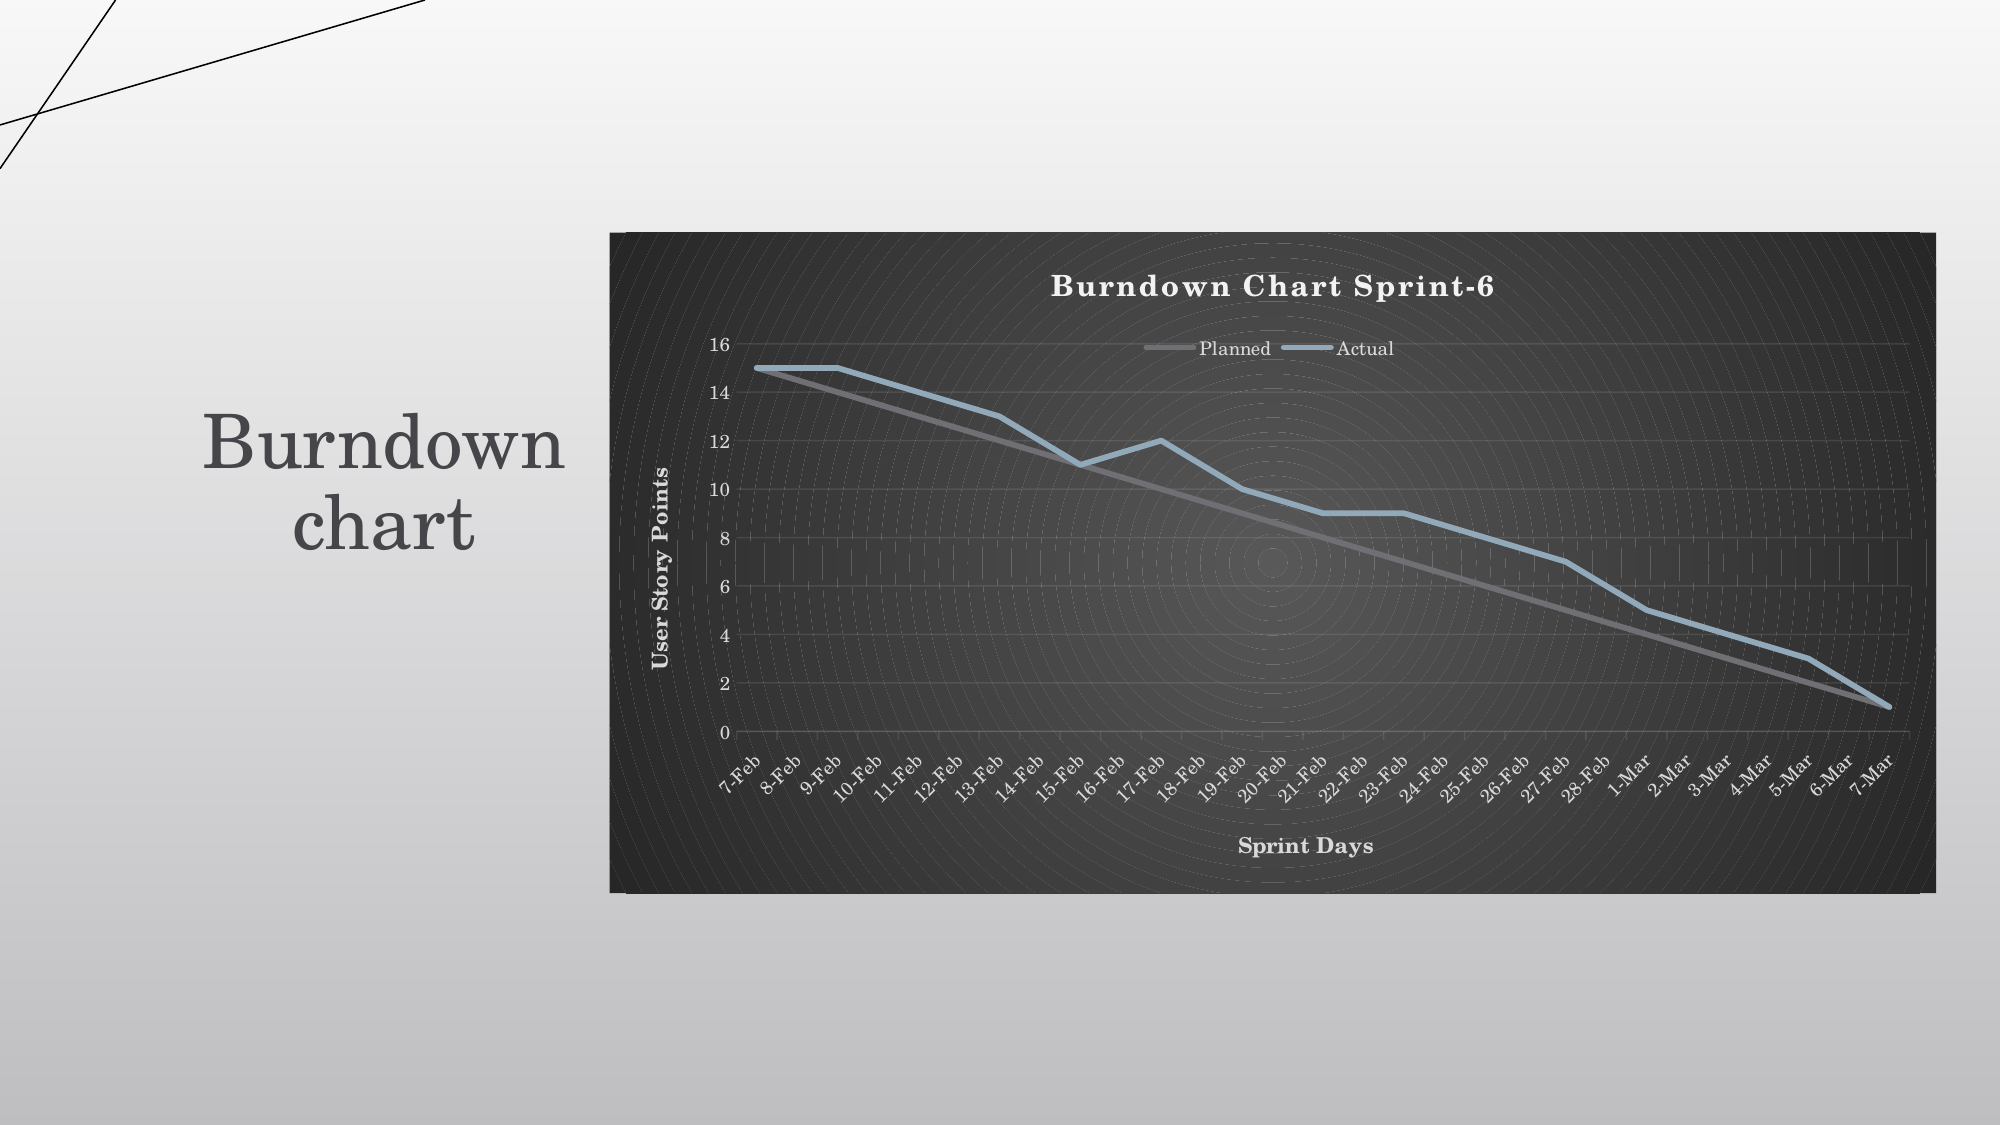

### Chart: Burndown Chart Sprint-6

| Category | Planned | Actual  |
|---|---|---|
| 44964 | 15.0 | 15.0 |
| 44966 | 14.0 | 15.0 |
| 44968 | 13.0 | 14.0 |
| 44970 | 12.0 | 13.0 |
| 44972 | 11.0 | 11.0 |
| 44974 | 10.0 | 12.0 |
| 44976 | 9.0 | 10.0 |
| 44978 | 8.0 | 9.0 |
| 44980 | 7.0 | 9.0 |
| 44982 | 6.0 | 8.0 |
| 44984 | 5.0 | 7.0 |
| 44986 | 4.0 | 5.0 |
| 44988 | 3.0 | 4.0 |
| 44990 | 2.0 | 3.0 |
| 44992 | 1.0 | 1.0 |
|  | None | None |
|  | None | None |
|  | None | None |
|  | None | None |
|  | None | None |
|  | None | None |
|  | None | None |
|  | None | None |
|  | None | None |
|  | None | None |
|  | None | None |
|  | None | None |
|  | None | None |
Burndown chart